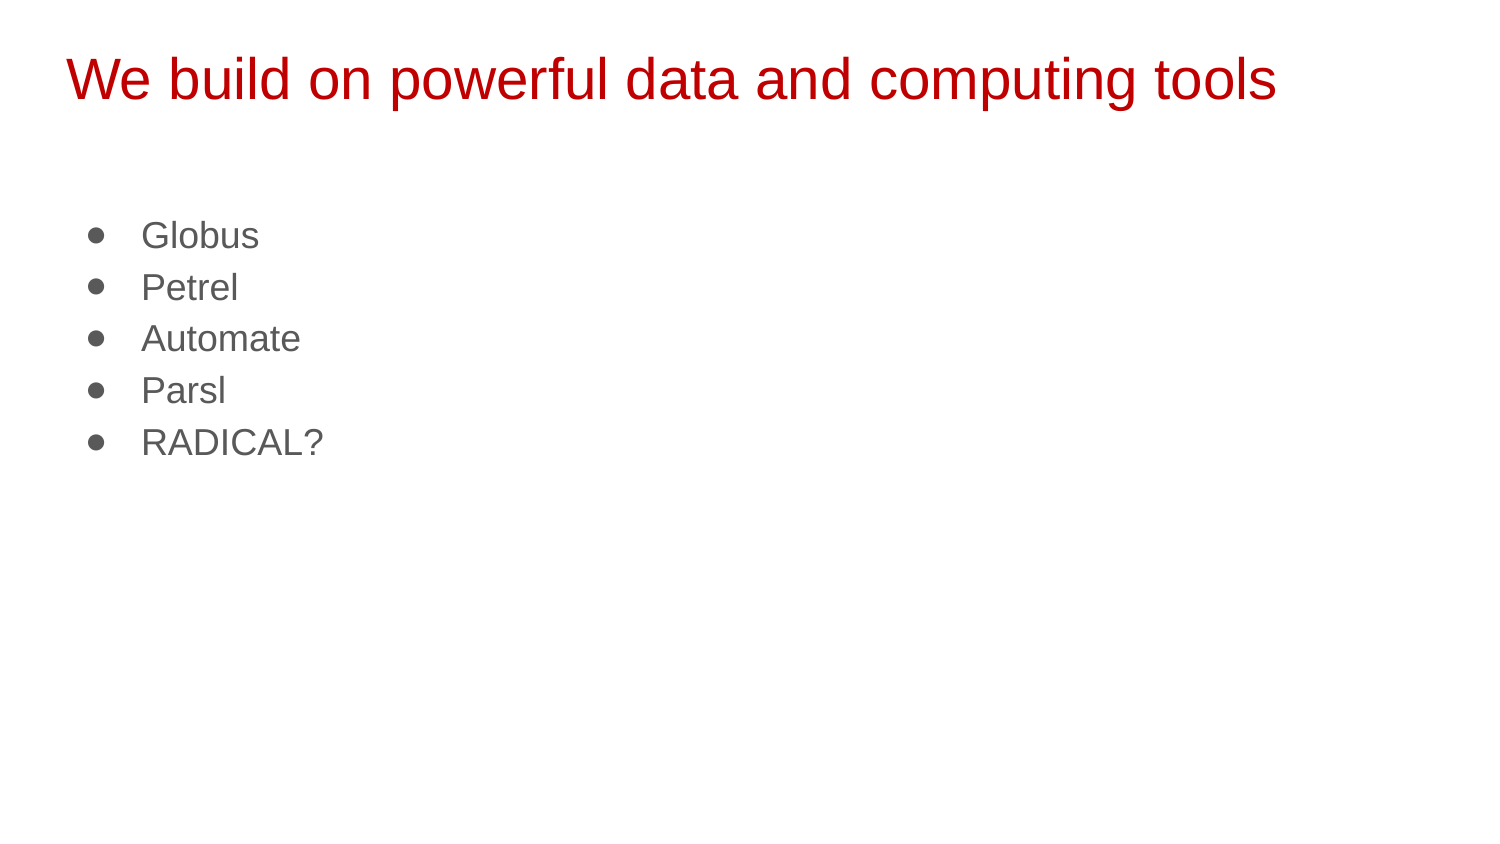

# We build on powerful data and computing tools
Globus
Petrel
Automate
Parsl
RADICAL?